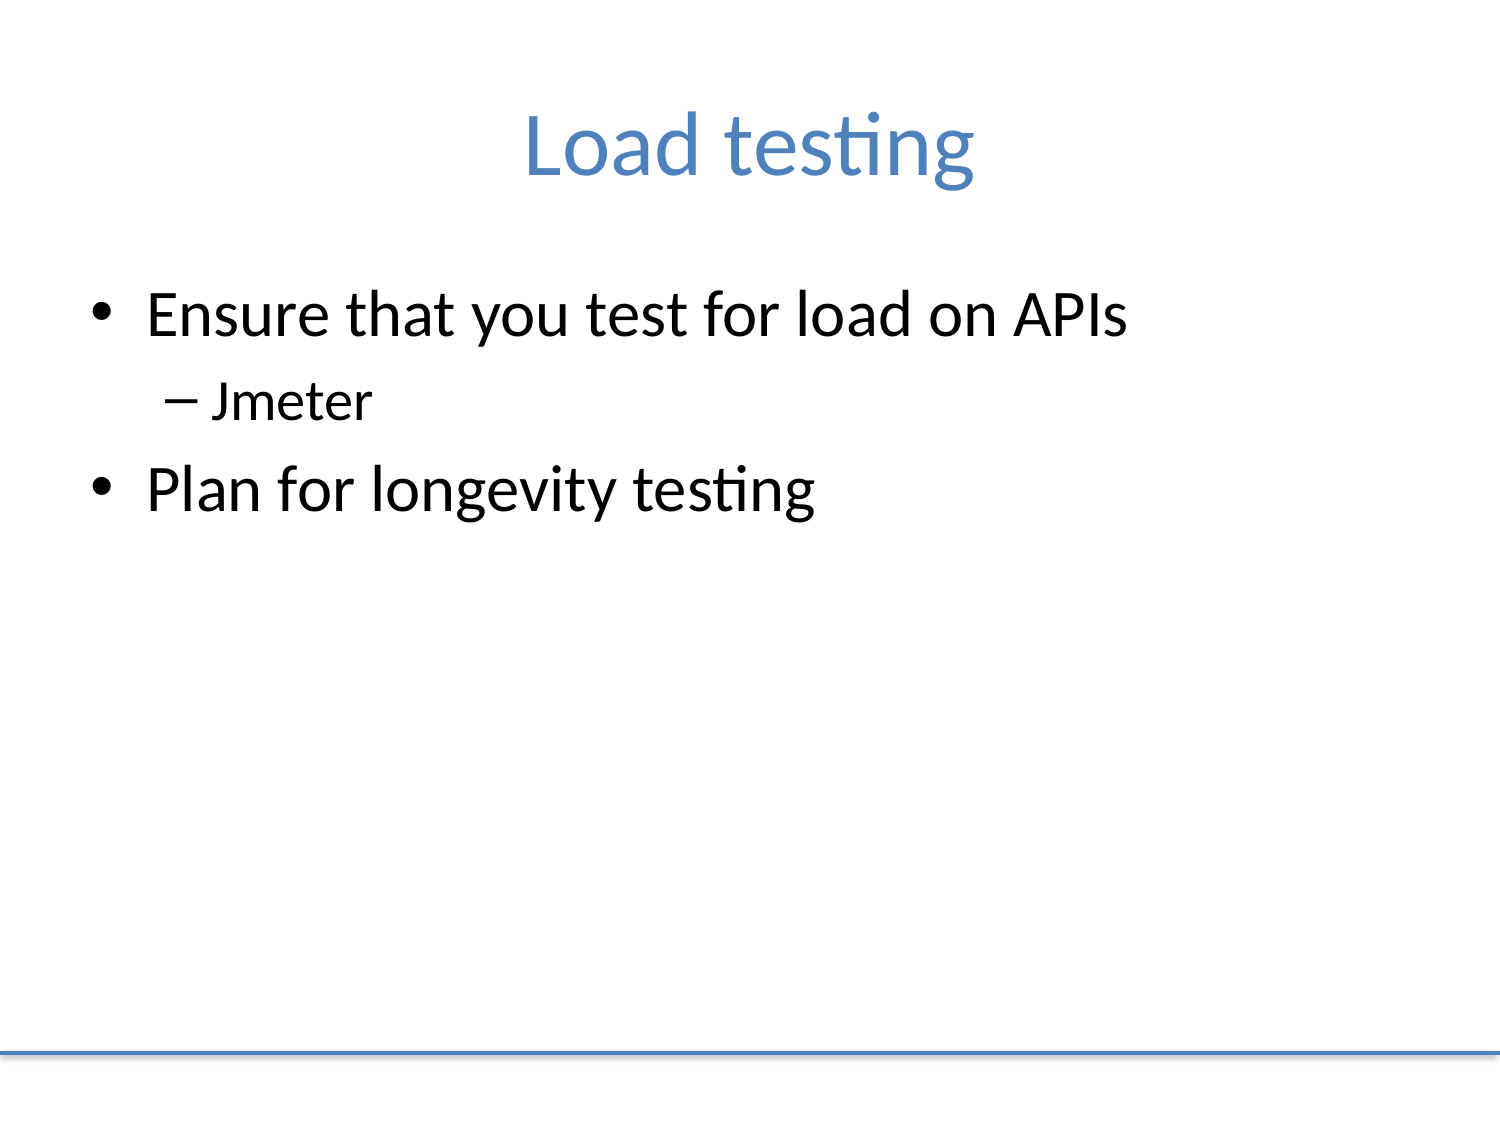

# Load testing
Ensure that you test for load on APIs
Jmeter
Plan for longevity testing